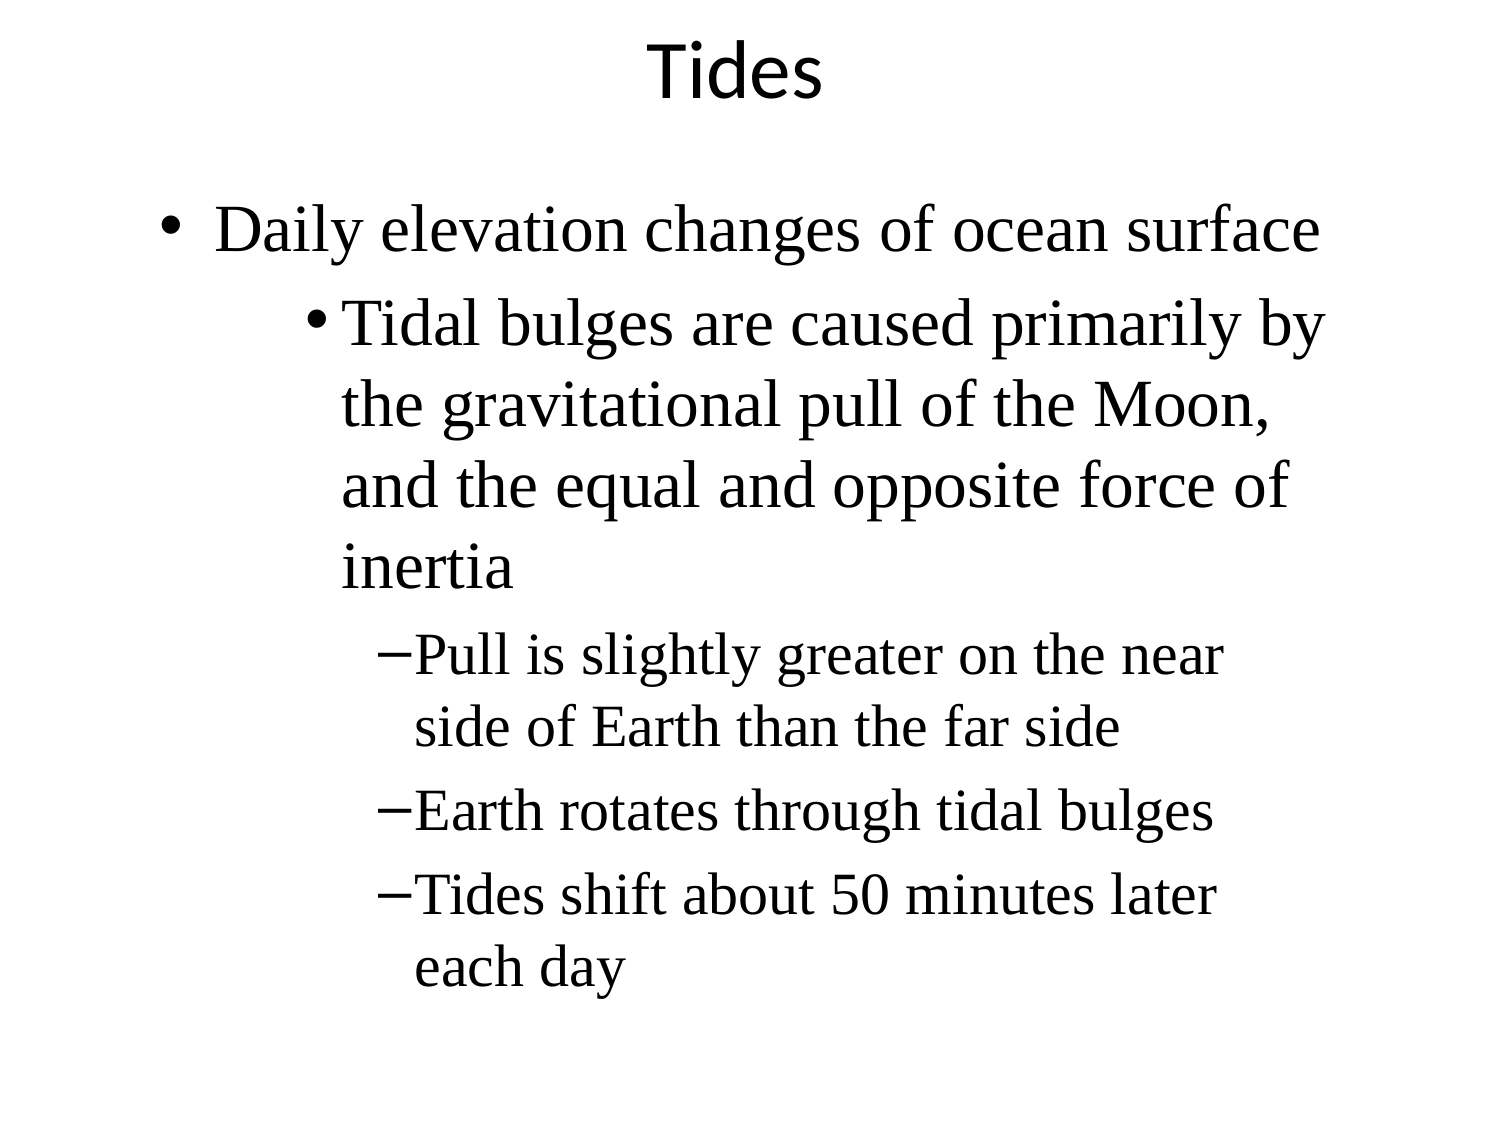

# Tides
Daily elevation changes of ocean surface
Tidal bulges are caused primarily by the gravitational pull of the Moon, and the equal and opposite force of inertia
Pull is slightly greater on the near side of Earth than the far side
Earth rotates through tidal bulges
Tides shift about 50 minutes later each day